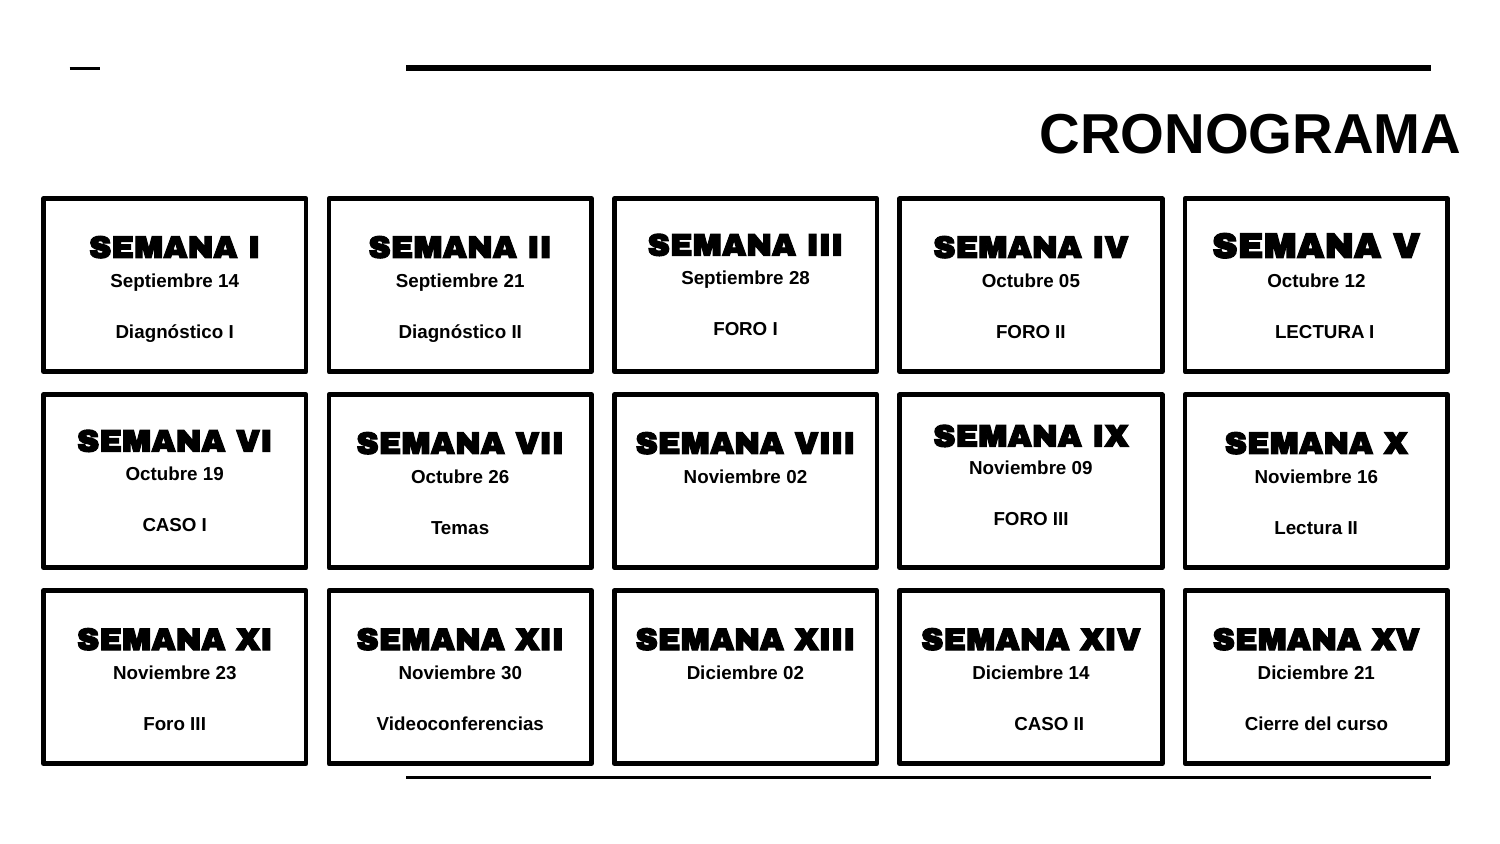

# CRONOGRAMA
SEMANA I Septiembre 14
Diagnóstico I
SEMANA II Septiembre 21
Diagnóstico II
SEMANA III Septiembre 28
FORO I
SEMANA IV Octubre 05
FORO II
SEMANA V Octubre 12
LECTURA I
SEMANA VI Octubre 19
CASO I
SEMANA VII Octubre 26
Temas
SEMANA VIII Noviembre 02

SEMANA IX Noviembre 09
FORO III
SEMANA X Noviembre 16
Lectura II
SEMANA XI Noviembre 23
Foro III
SEMANA XII Noviembre 30
Videoconferencias
SEMANA XIII Diciembre 02

SEMANA XIV Diciembre 14
                   CASO II
SEMANA XV Diciembre 21
Cierre del curso